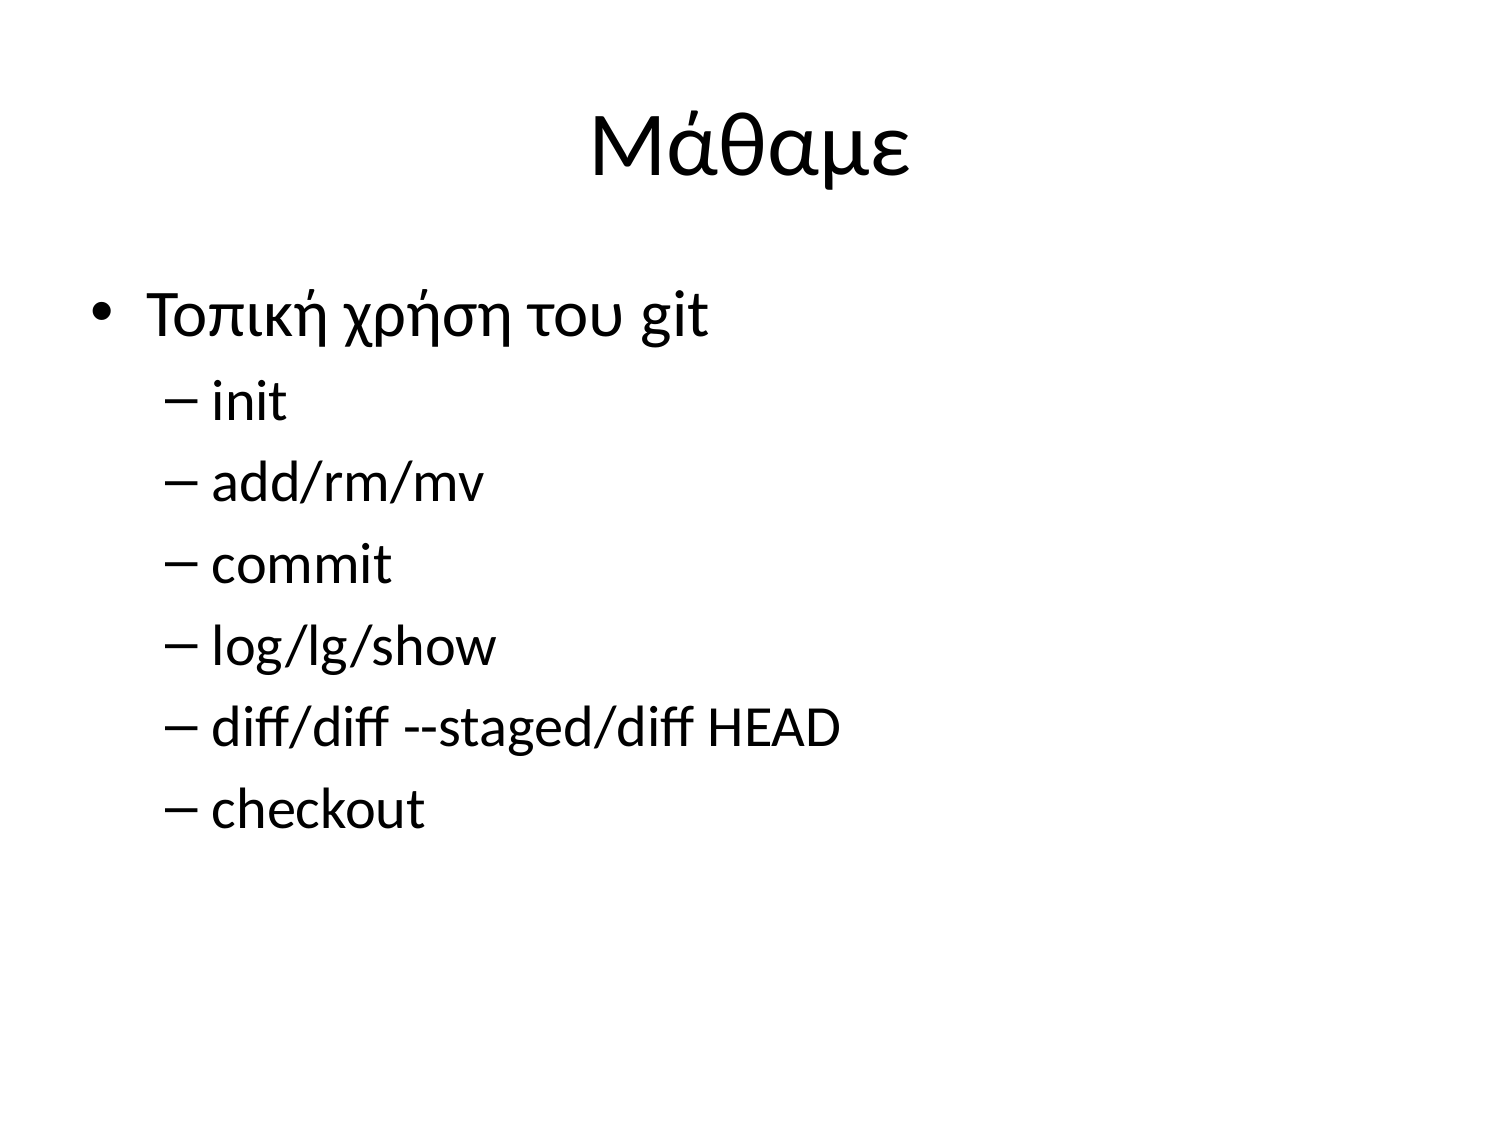

# Μάθαμε
Τοπική χρήση του git
init
add/rm/mv
commit
log/lg/show
diff/diff --staged/diff HEAD
checkout